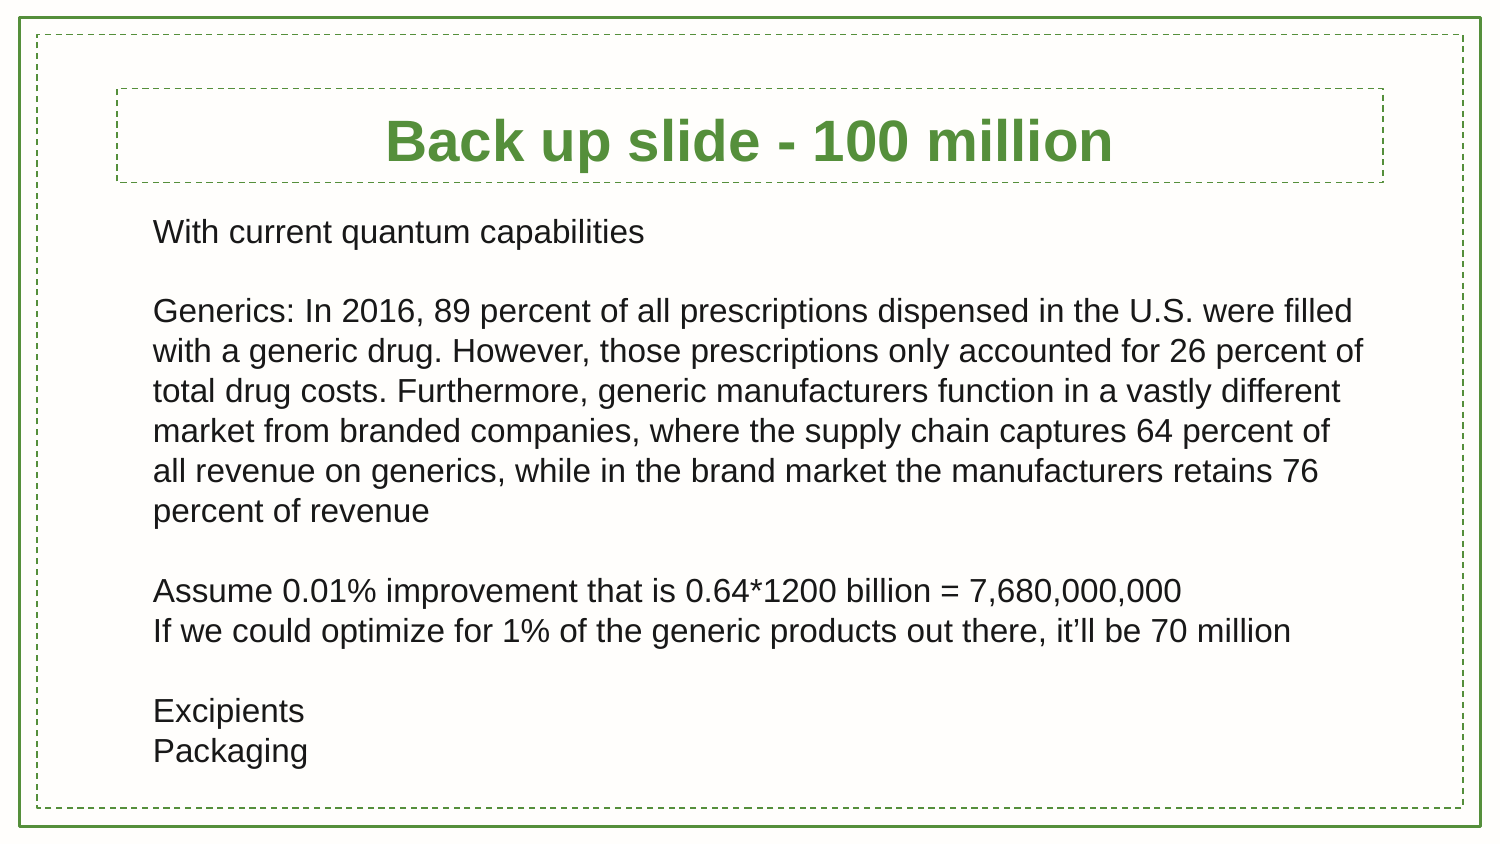

# Back up slide - 100 million
With current quantum capabilities

Generics: In 2016, 89 percent of all prescriptions dispensed in the U.S. were filled with a generic drug. However, those prescriptions only accounted for 26 percent of total drug costs. Furthermore, generic manufacturers function in a vastly different market from branded companies, where the supply chain captures 64 percent of all revenue on generics, while in the brand market the manufacturers retains 76 percent of revenue

Assume 0.01% improvement that is 0.64*1200 billion = 7,680,000,000
If we could optimize for 1% of the generic products out there, it’ll be 70 million

Excipients
Packaging